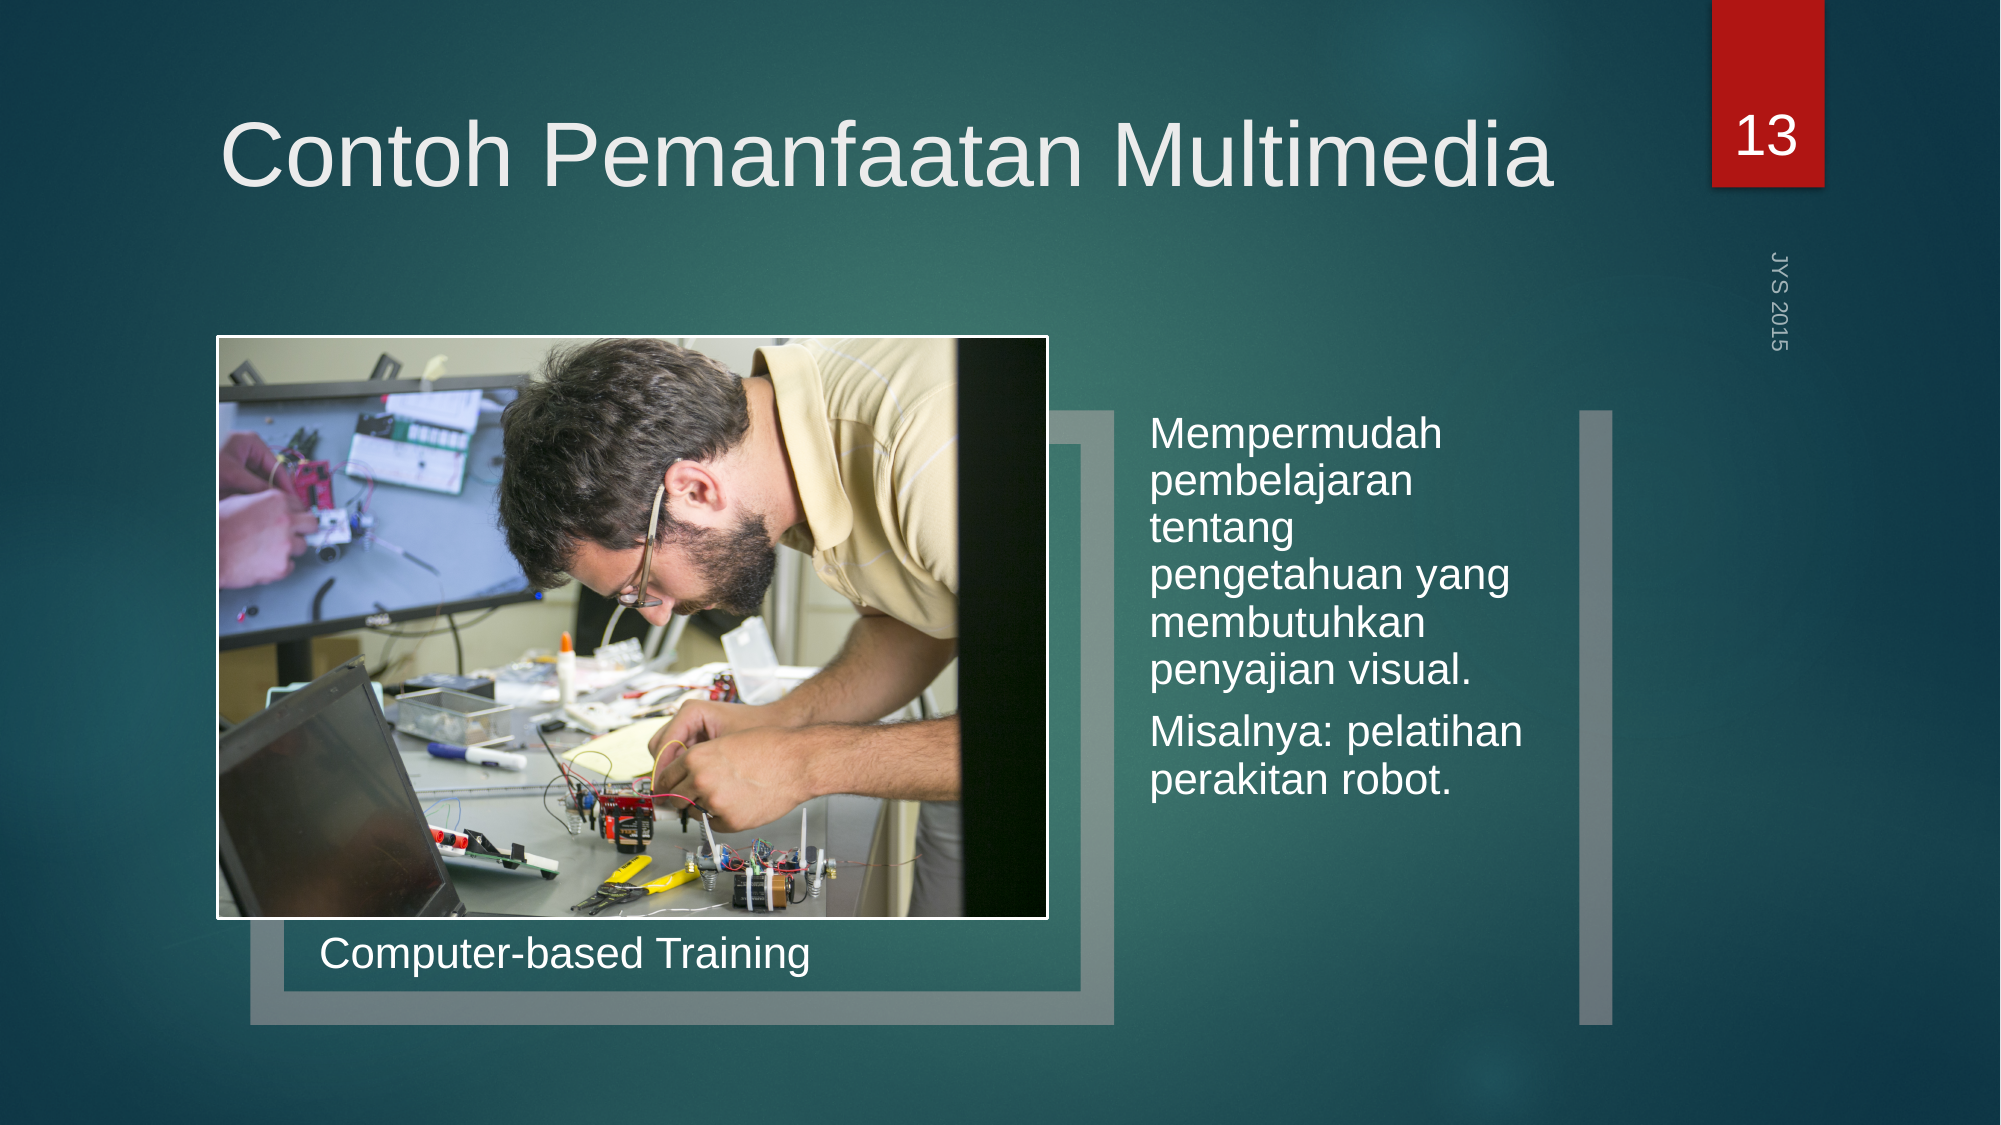

13
# Contoh Pemanfaatan Multimedia
Computer-based Training
Mempermudah pembelajaran tentang pengetahuan yang membutuhkan penyajian visual.
Misalnya: pelatihan perakitan robot.
JYS 2015